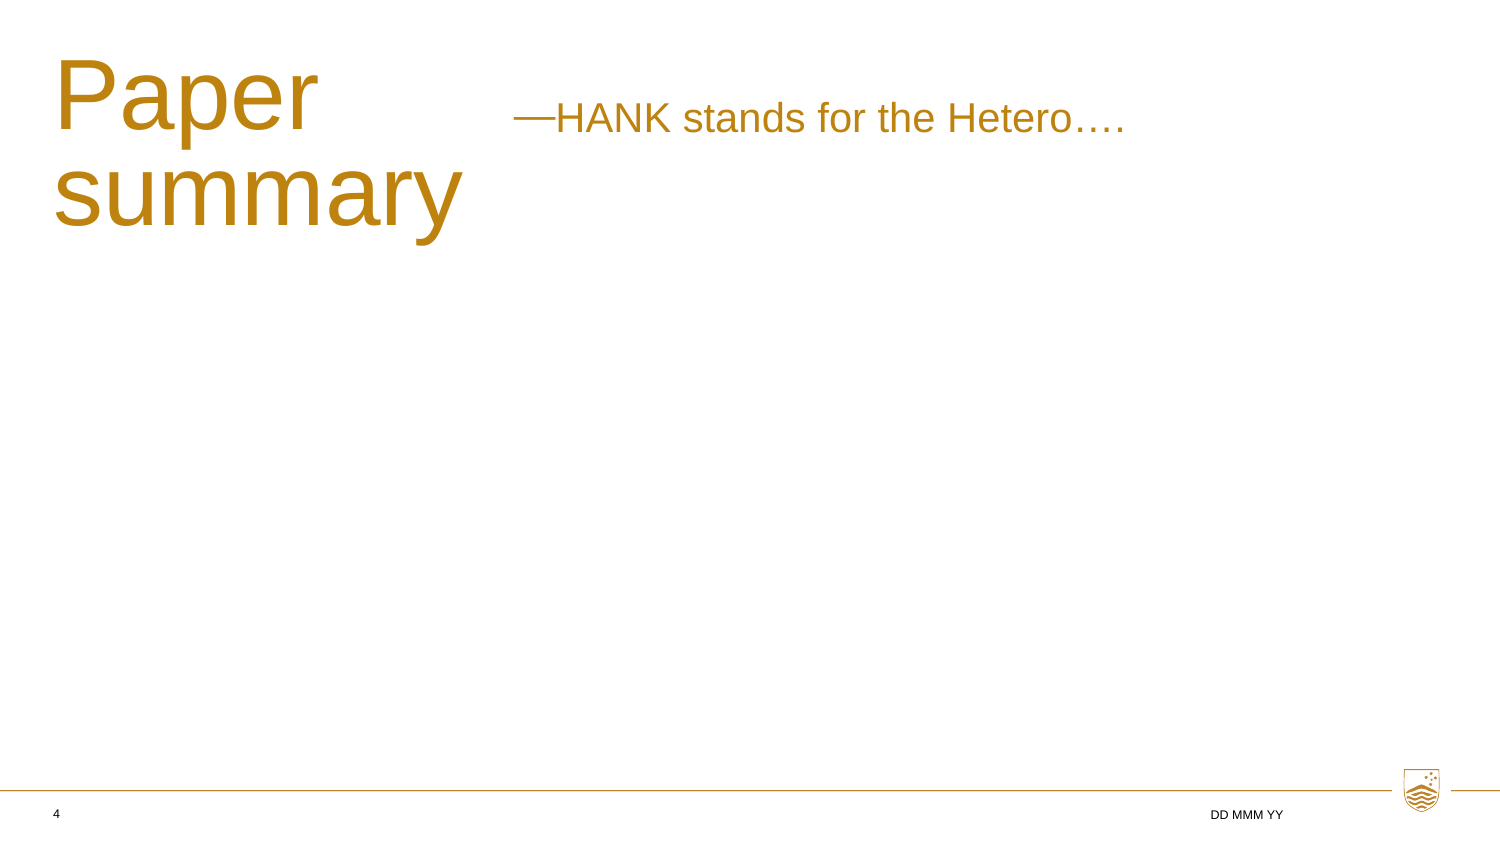

Paper summary

HANK stands for the Hetero….
4
DD MMM YY